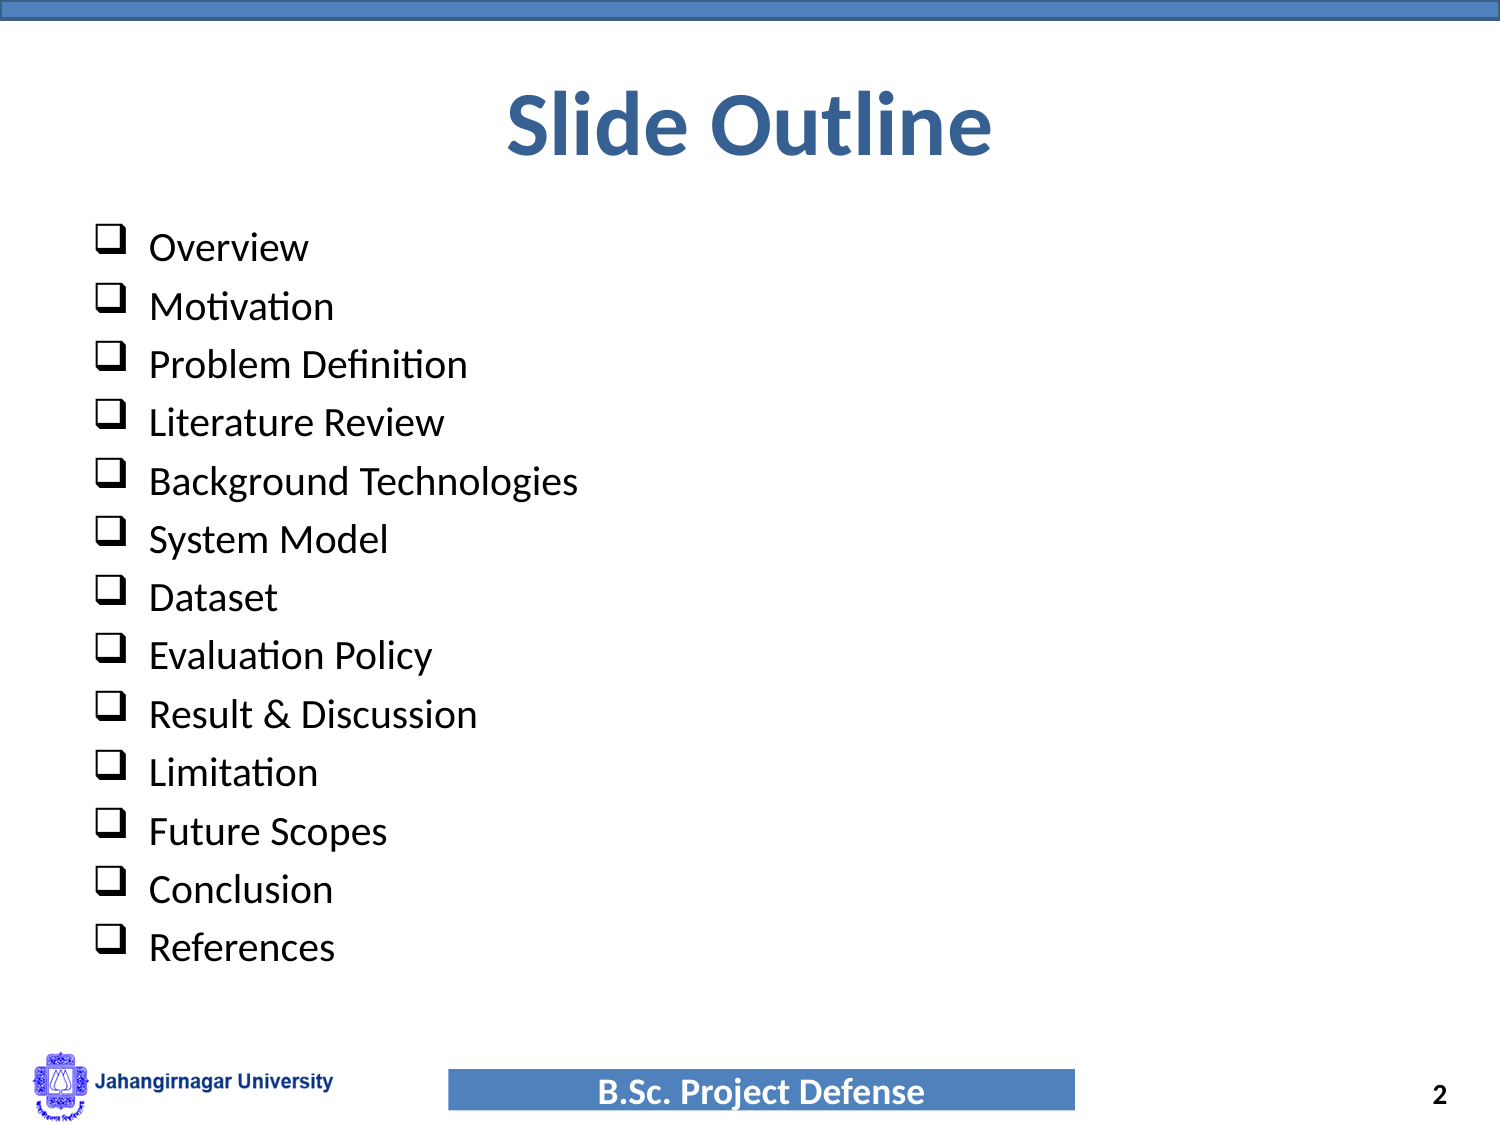

# Slide Outline
Overview
Motivation
Problem Definition
Literature Review
Background Technologies
System Model
Dataset
Evaluation Policy
Result & Discussion
Limitation
Future Scopes
Conclusion
References

2